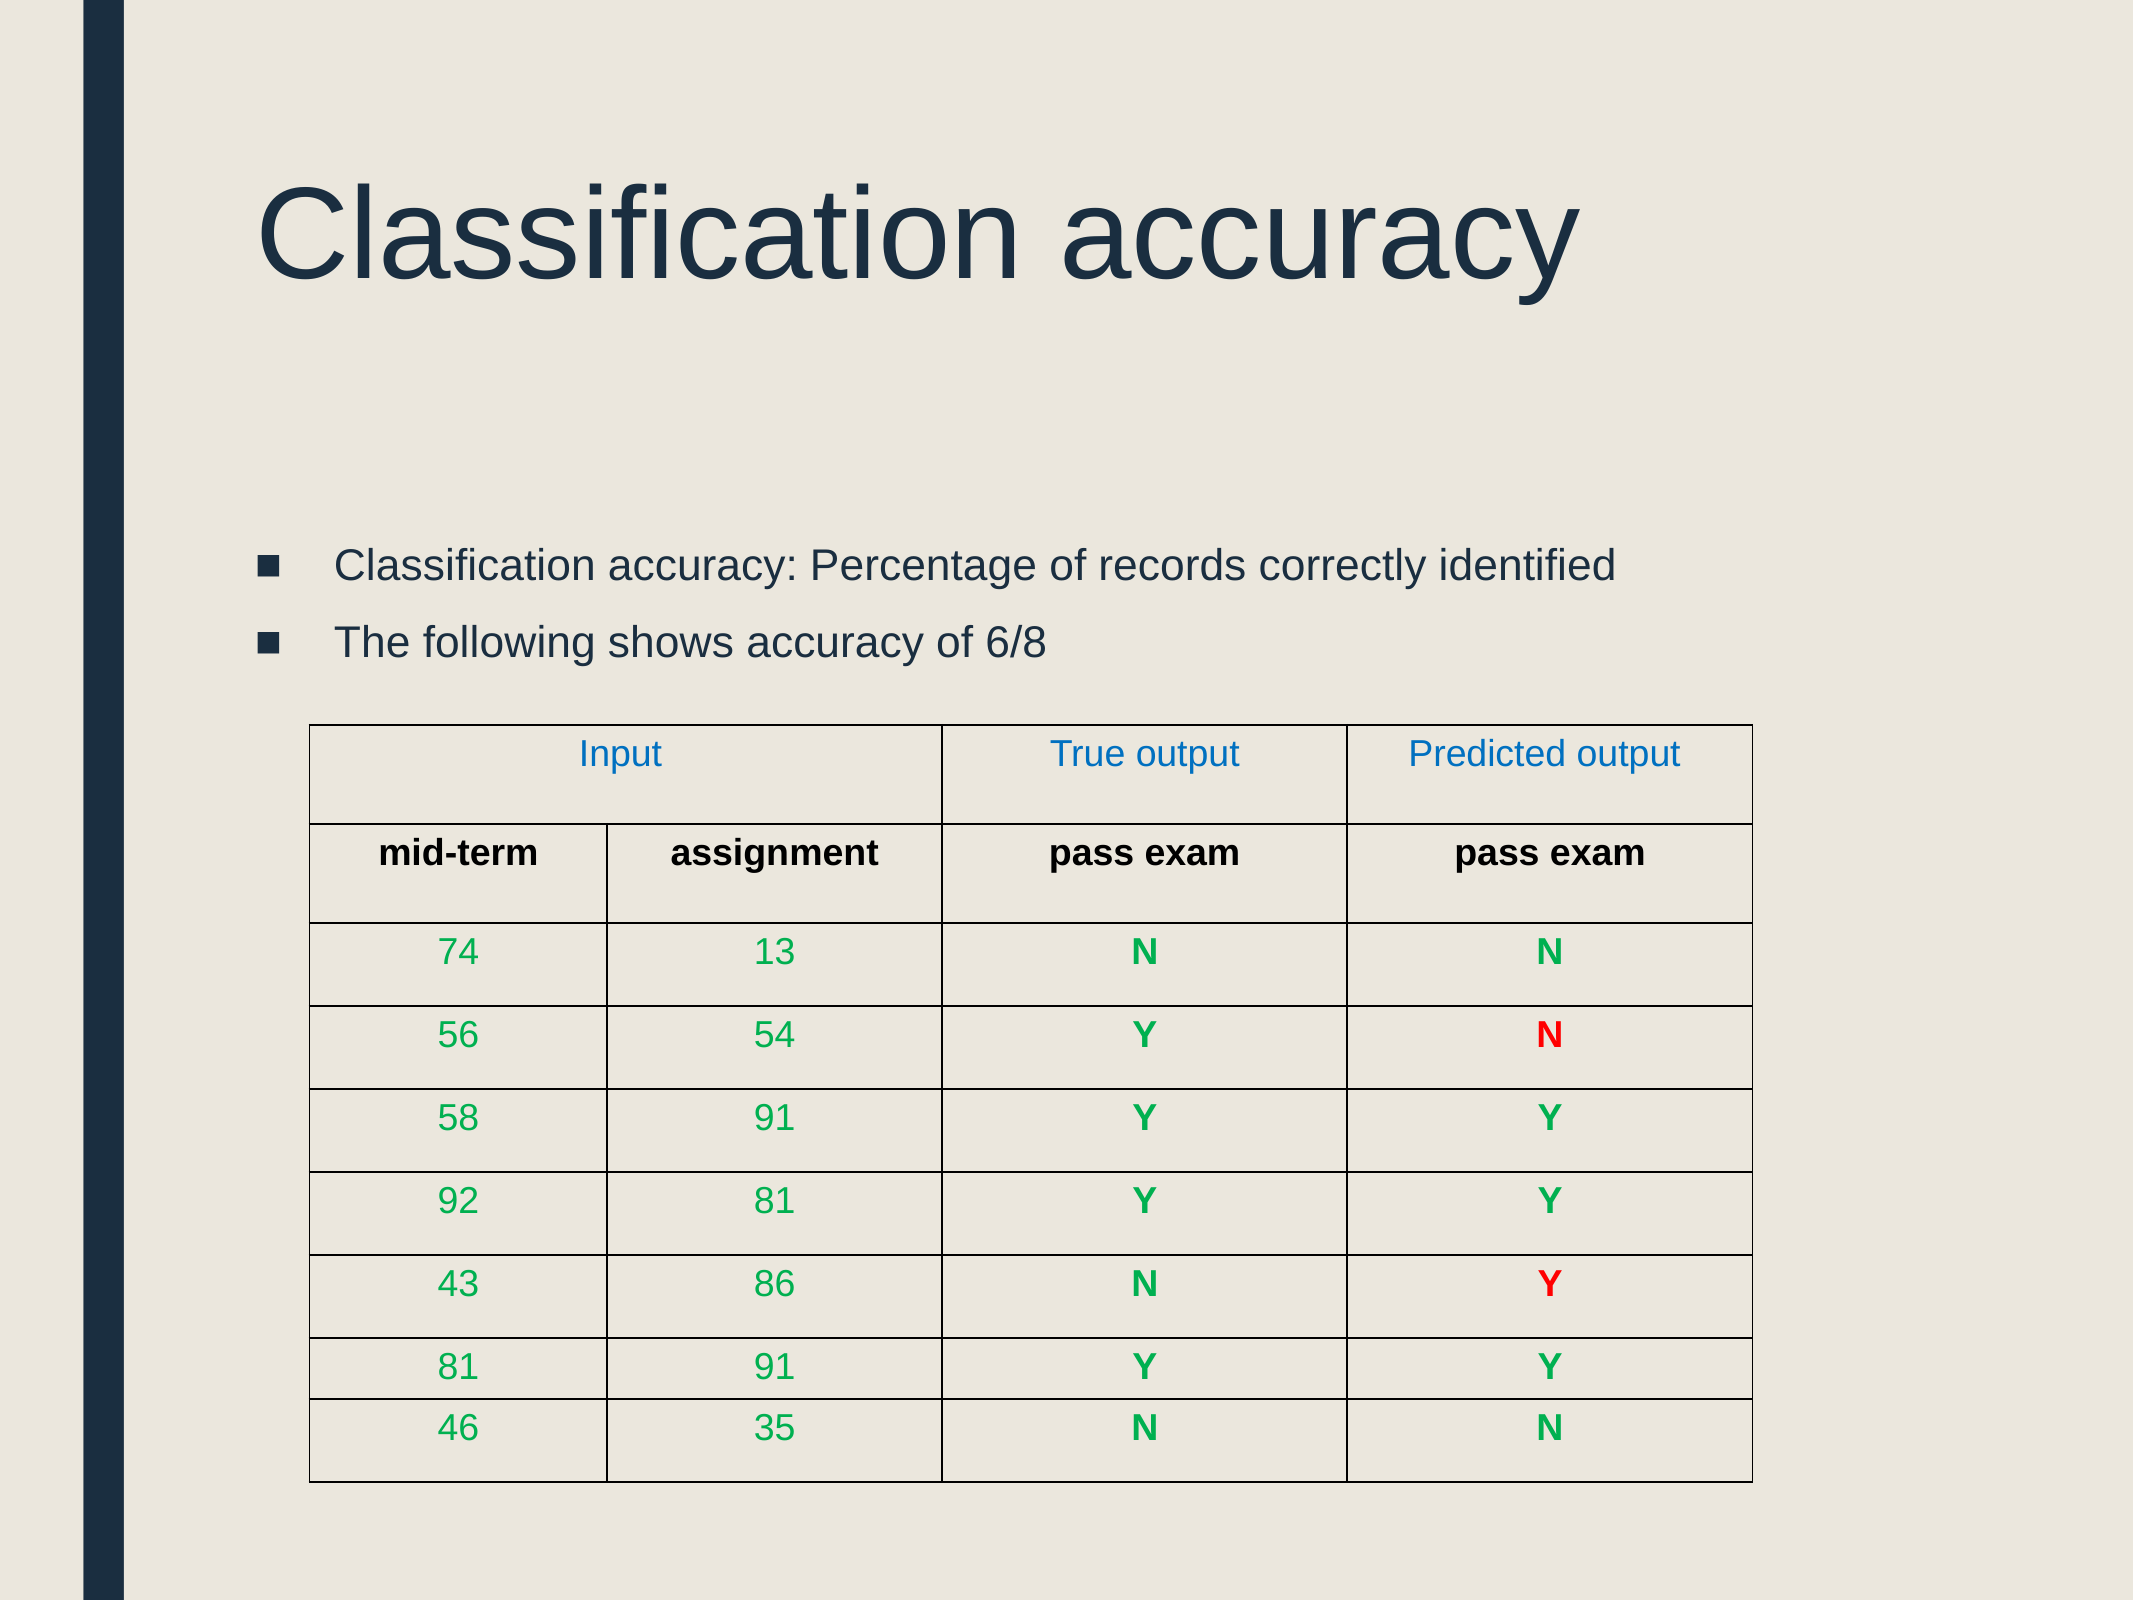

# Classification accuracy
Classification accuracy: Percentage of records correctly identified
The following shows accuracy of 6/8
| Input |  | True output | Predicted output |
| --- | --- | --- | --- |
| mid-term | assignment | pass exam | pass exam |
| 74 | 13 | N | N |
| 56 | 54 | Y | N |
| 58 | 91 | Y | Y |
| 92 | 81 | Y | Y |
| 43 | 86 | N | Y |
| 81 | 91 | Y | Y |
| 46 | 35 | N | N |